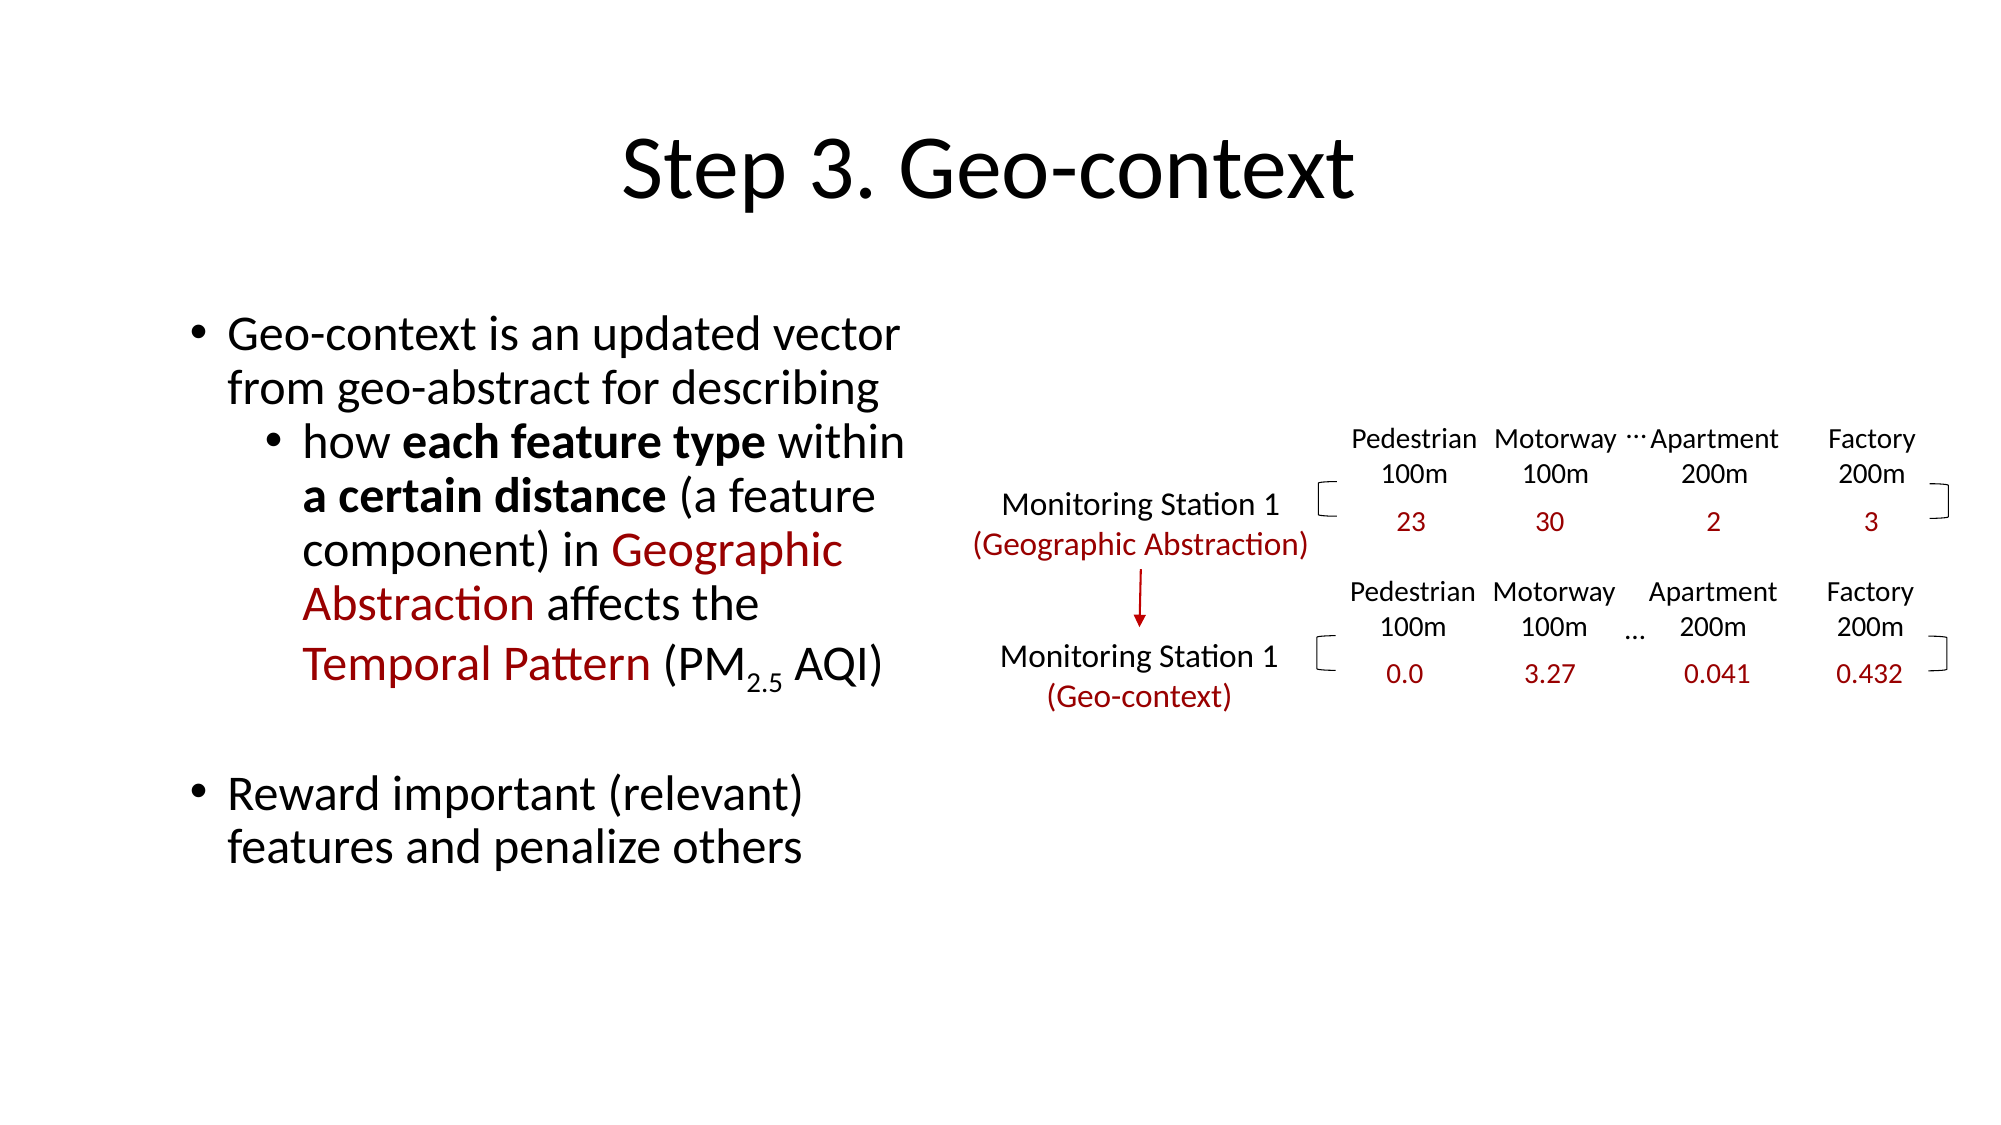

# Step 3. Geo-context
Geo-context is an updated vector from geo-abstract for describing
how each feature type within a certain distance (a feature component) in Geographic Abstraction affects the Temporal Pattern (PM2.5 AQI)

Reward important (relevant) features and penalize others

…
Pedestrian
100m
23
Factory
200m
3
Motorway
100m
30
Apartment
200m
2
Monitoring Station 1
(Geographic Abstraction)

Apartment
200m
0.041
Pedestrian
100m
0.0
Motorway
100m
3.27
Factory
200m
0.432
…
Monitoring Station 1
(Geo-context)